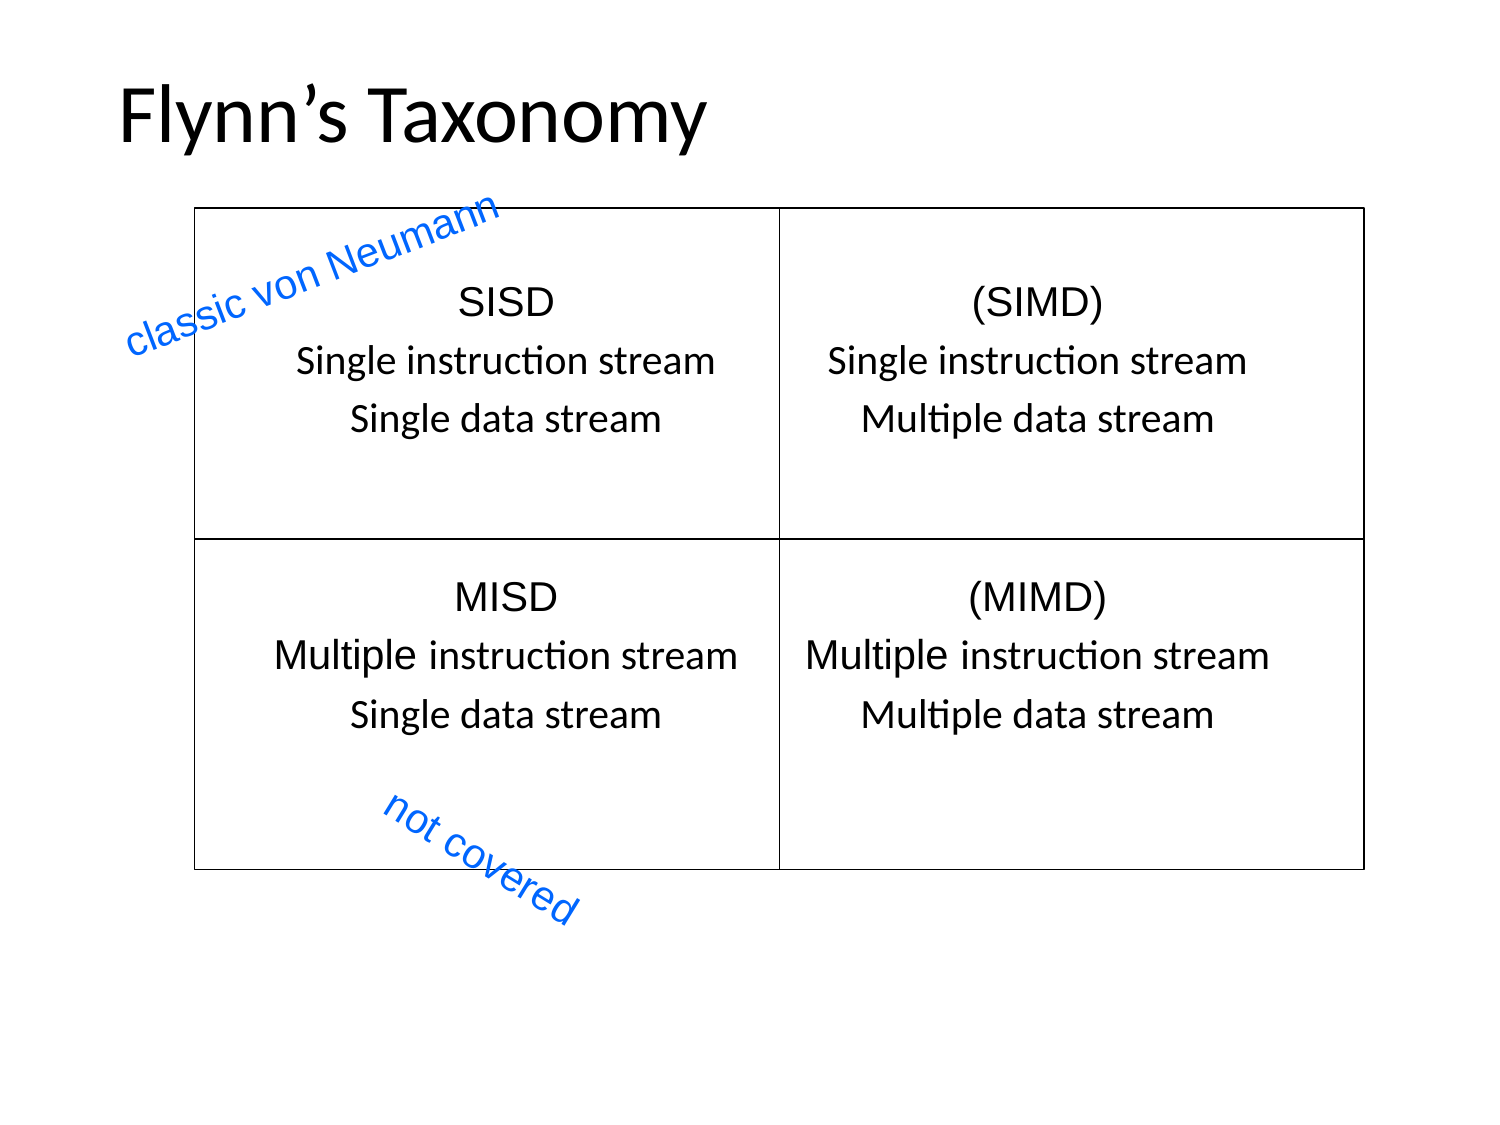

# Flynn’s Taxonomy

SISD
Single instruction stream
Single data stream
(SIMD)
Single instruction stream
Multiple data stream
MISD
Multiple instruction stream
Single data stream
(MIMD)
Multiple instruction stream
Multiple data stream
classic von Neumann
not covered